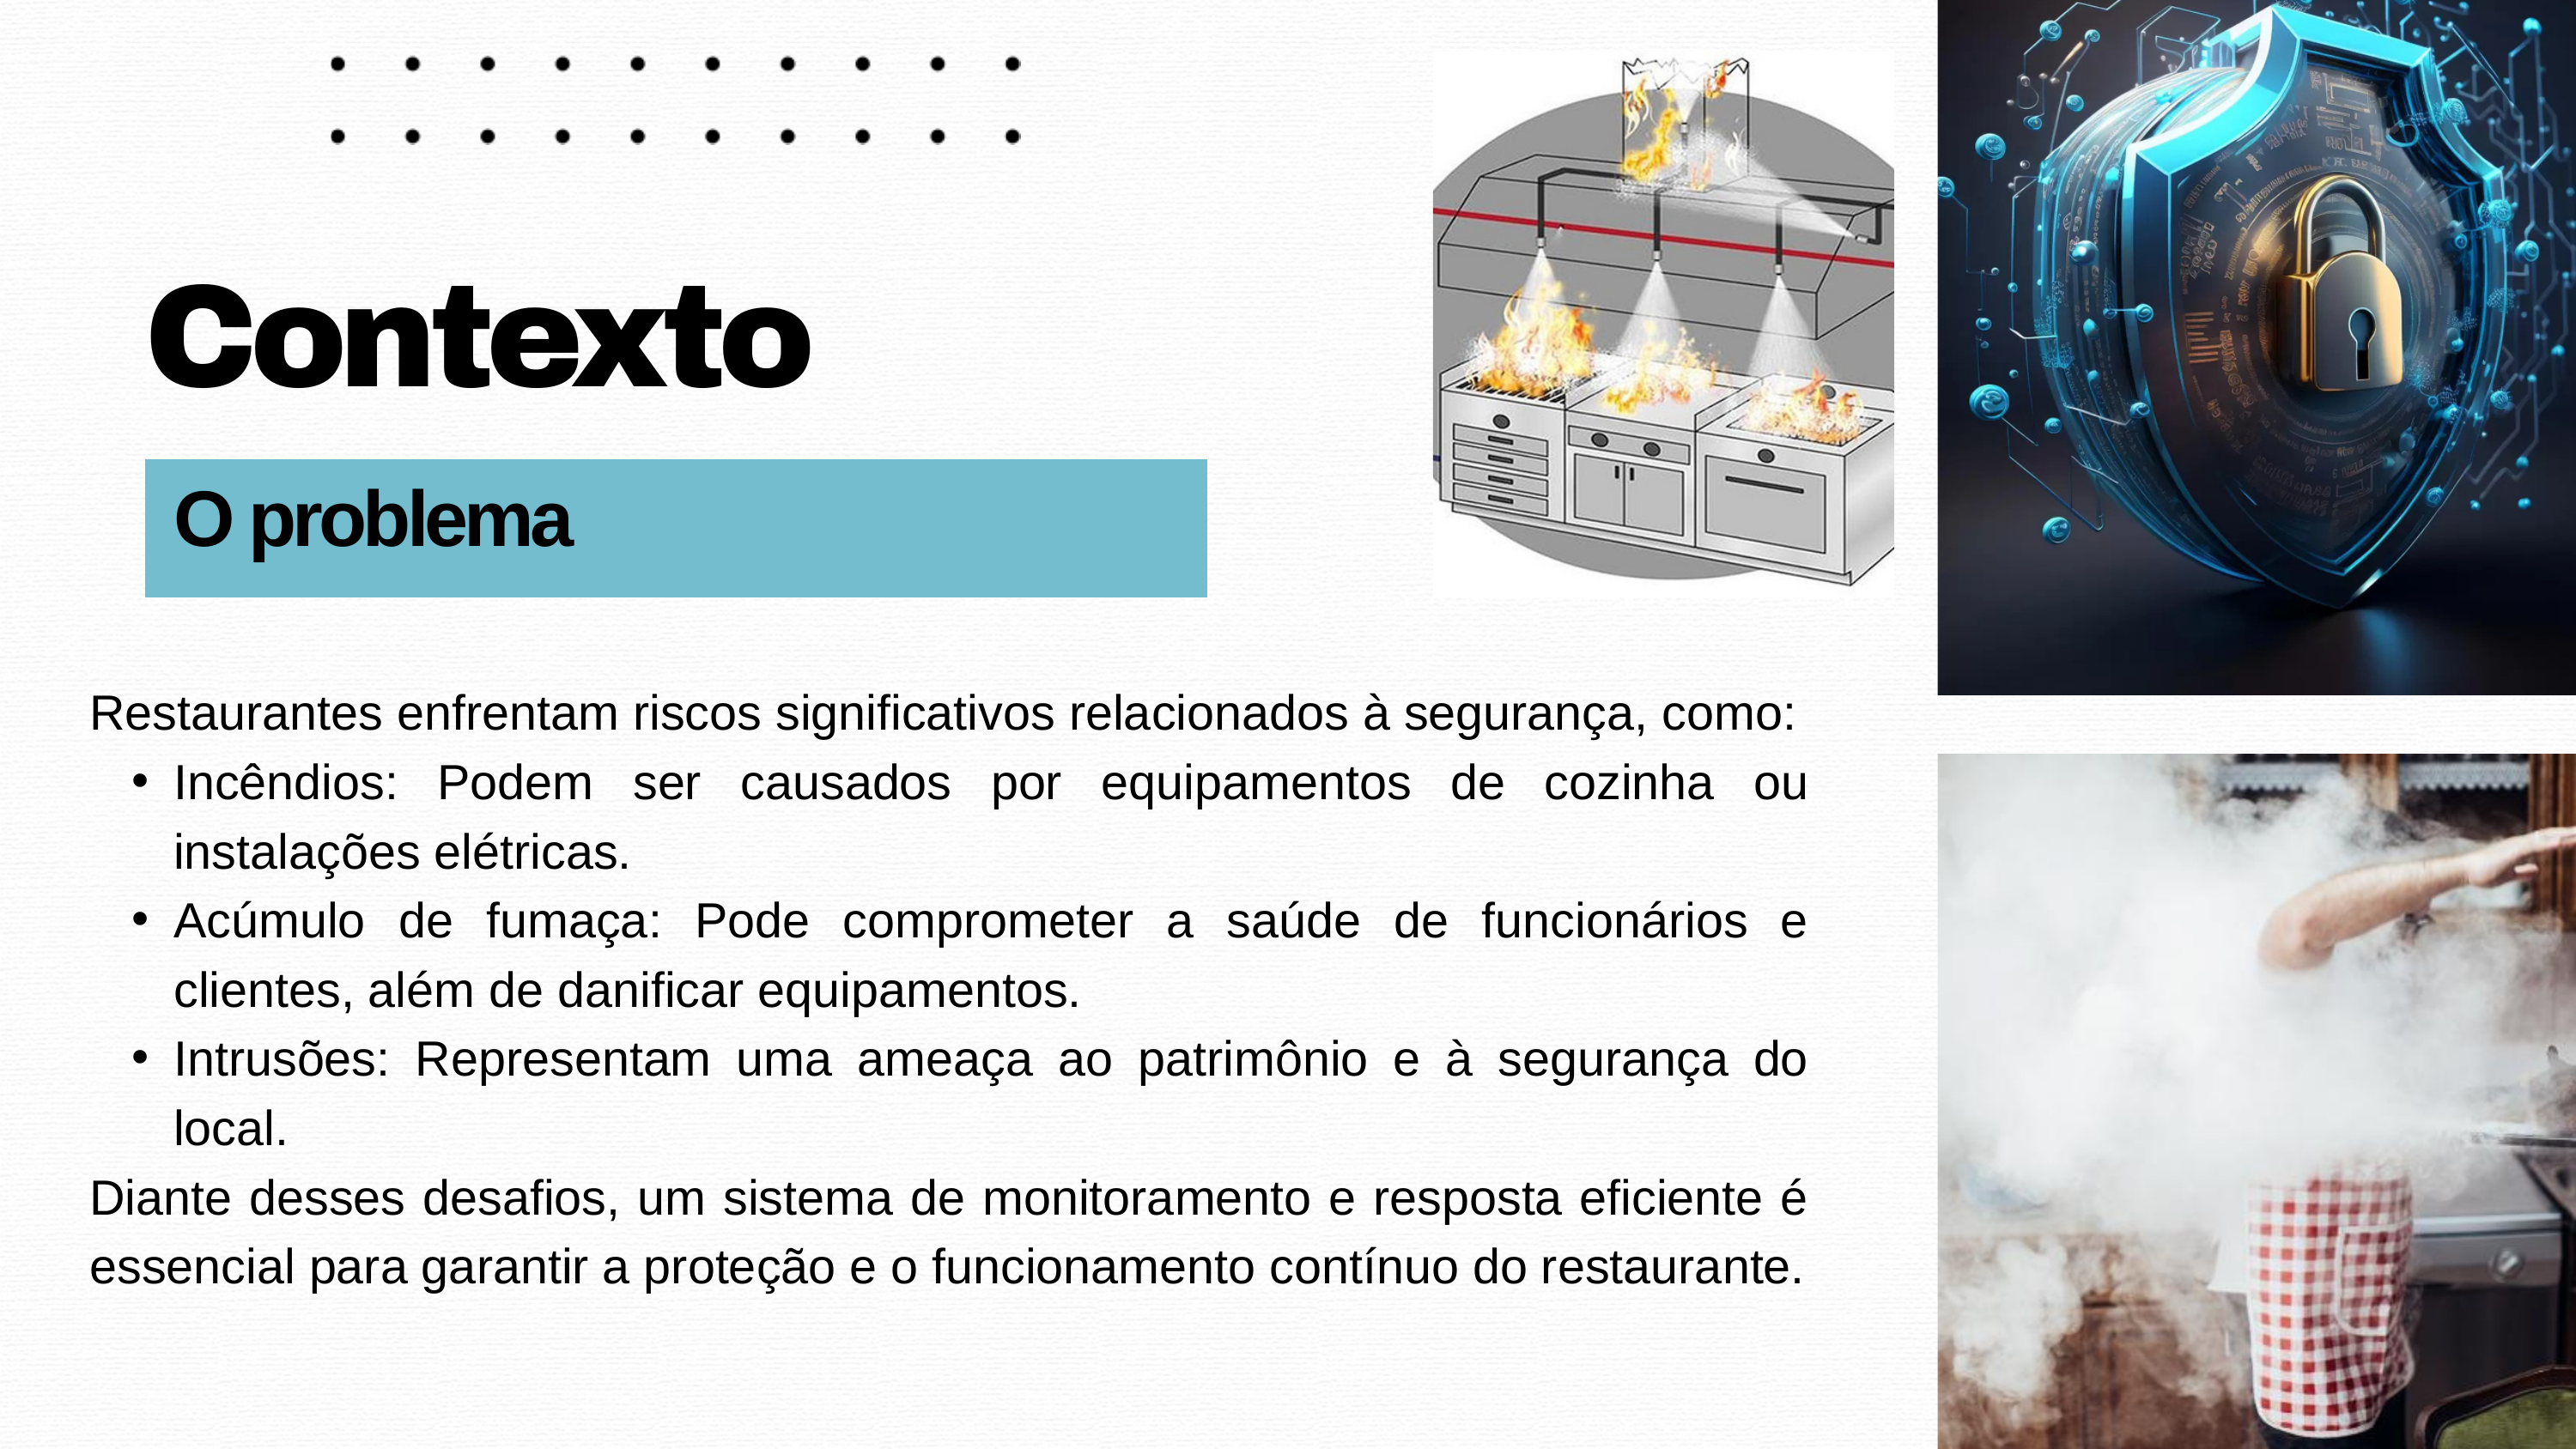

Contexto

O problema
Restaurantes enfrentam riscos significativos relacionados à segurança, como:
Incêndios: Podem ser causados por equipamentos de cozinha ou instalações elétricas.
Acúmulo de fumaça: Pode comprometer a saúde de funcionários e clientes, além de danificar equipamentos.
Intrusões: Representam uma ameaça ao patrimônio e à segurança do local.
Diante desses desafios, um sistema de monitoramento e resposta eficiente é essencial para garantir a proteção e o funcionamento contínuo do restaurante.